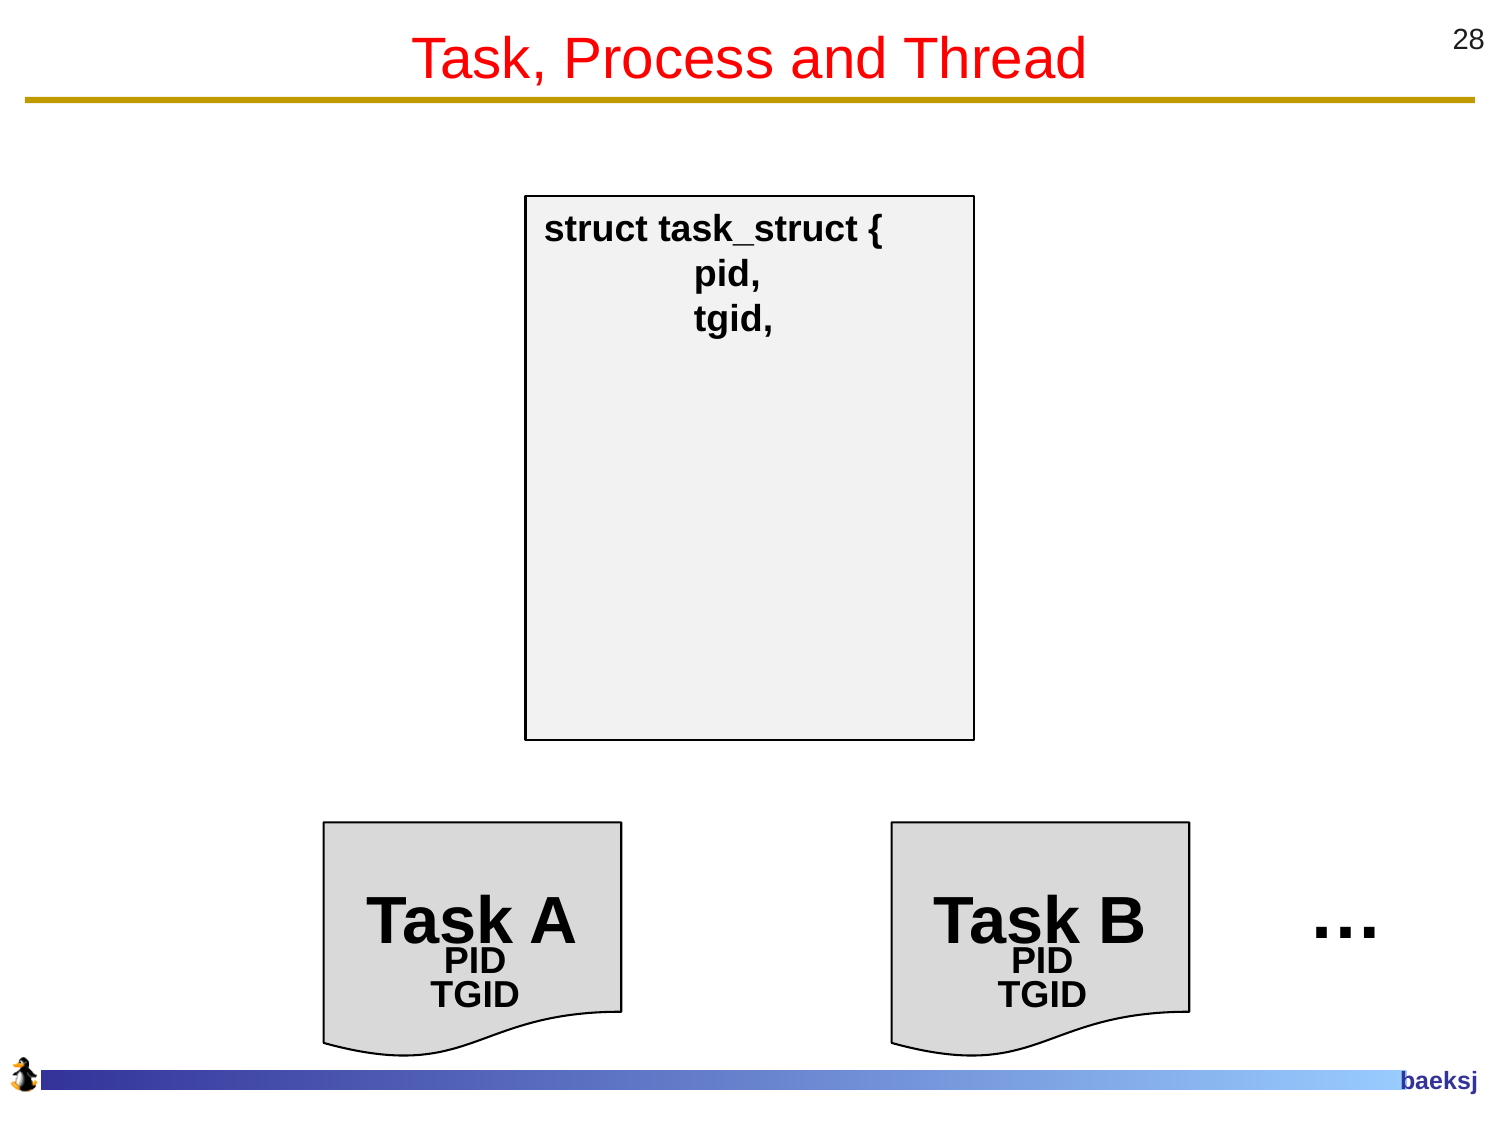

# Task, Process and Thread
28

struct task_struct {
	pid,
	tgid,

Task A
Task B
…
PID
PID
TGID
TGID